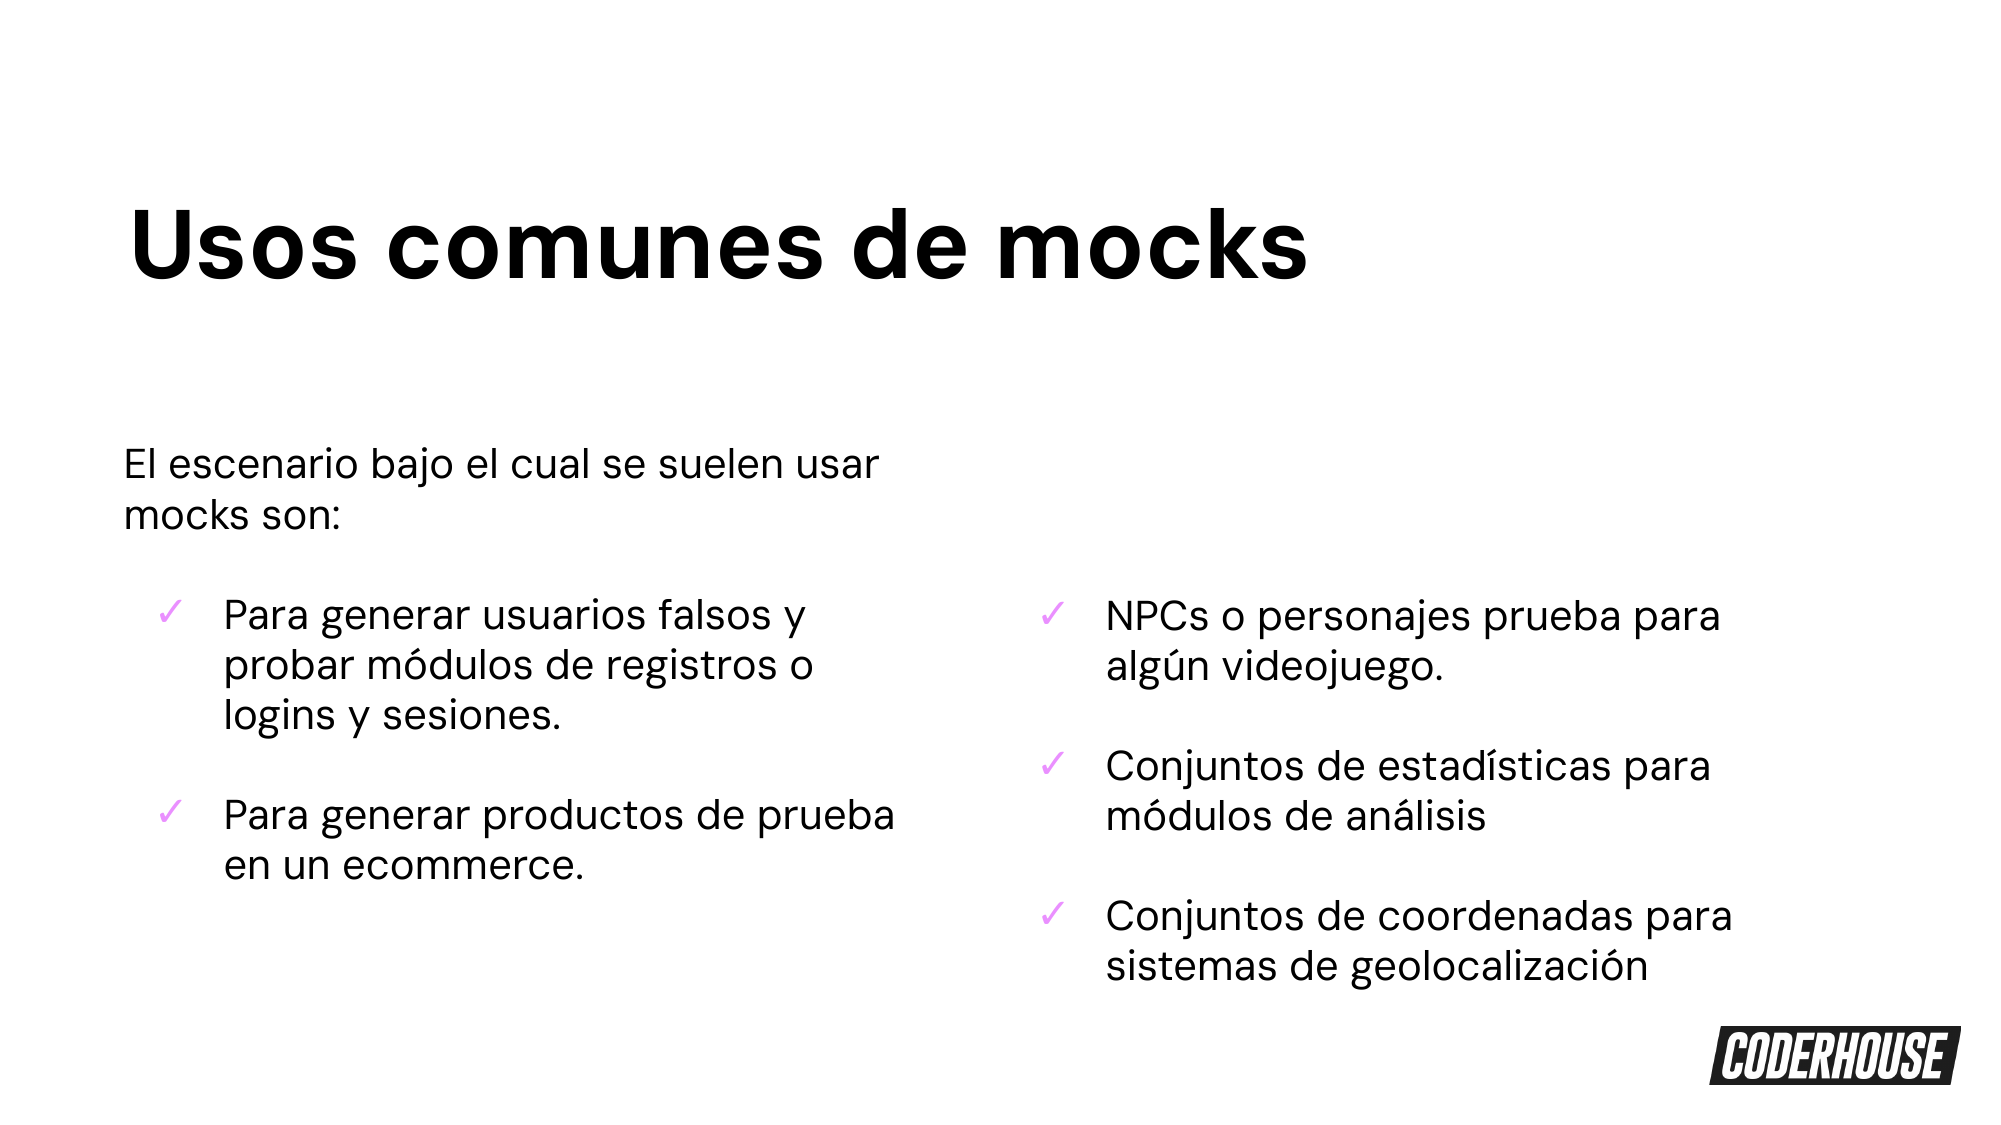

Usos comunes de mocks
El escenario bajo el cual se suelen usar mocks son:

Para generar usuarios falsos y probar módulos de registros o logins y sesiones.

Para generar productos de prueba en un ecommerce.

NPCs o personajes prueba para algún videojuego.

Conjuntos de estadísticas para módulos de análisis

Conjuntos de coordenadas para sistemas de geolocalización